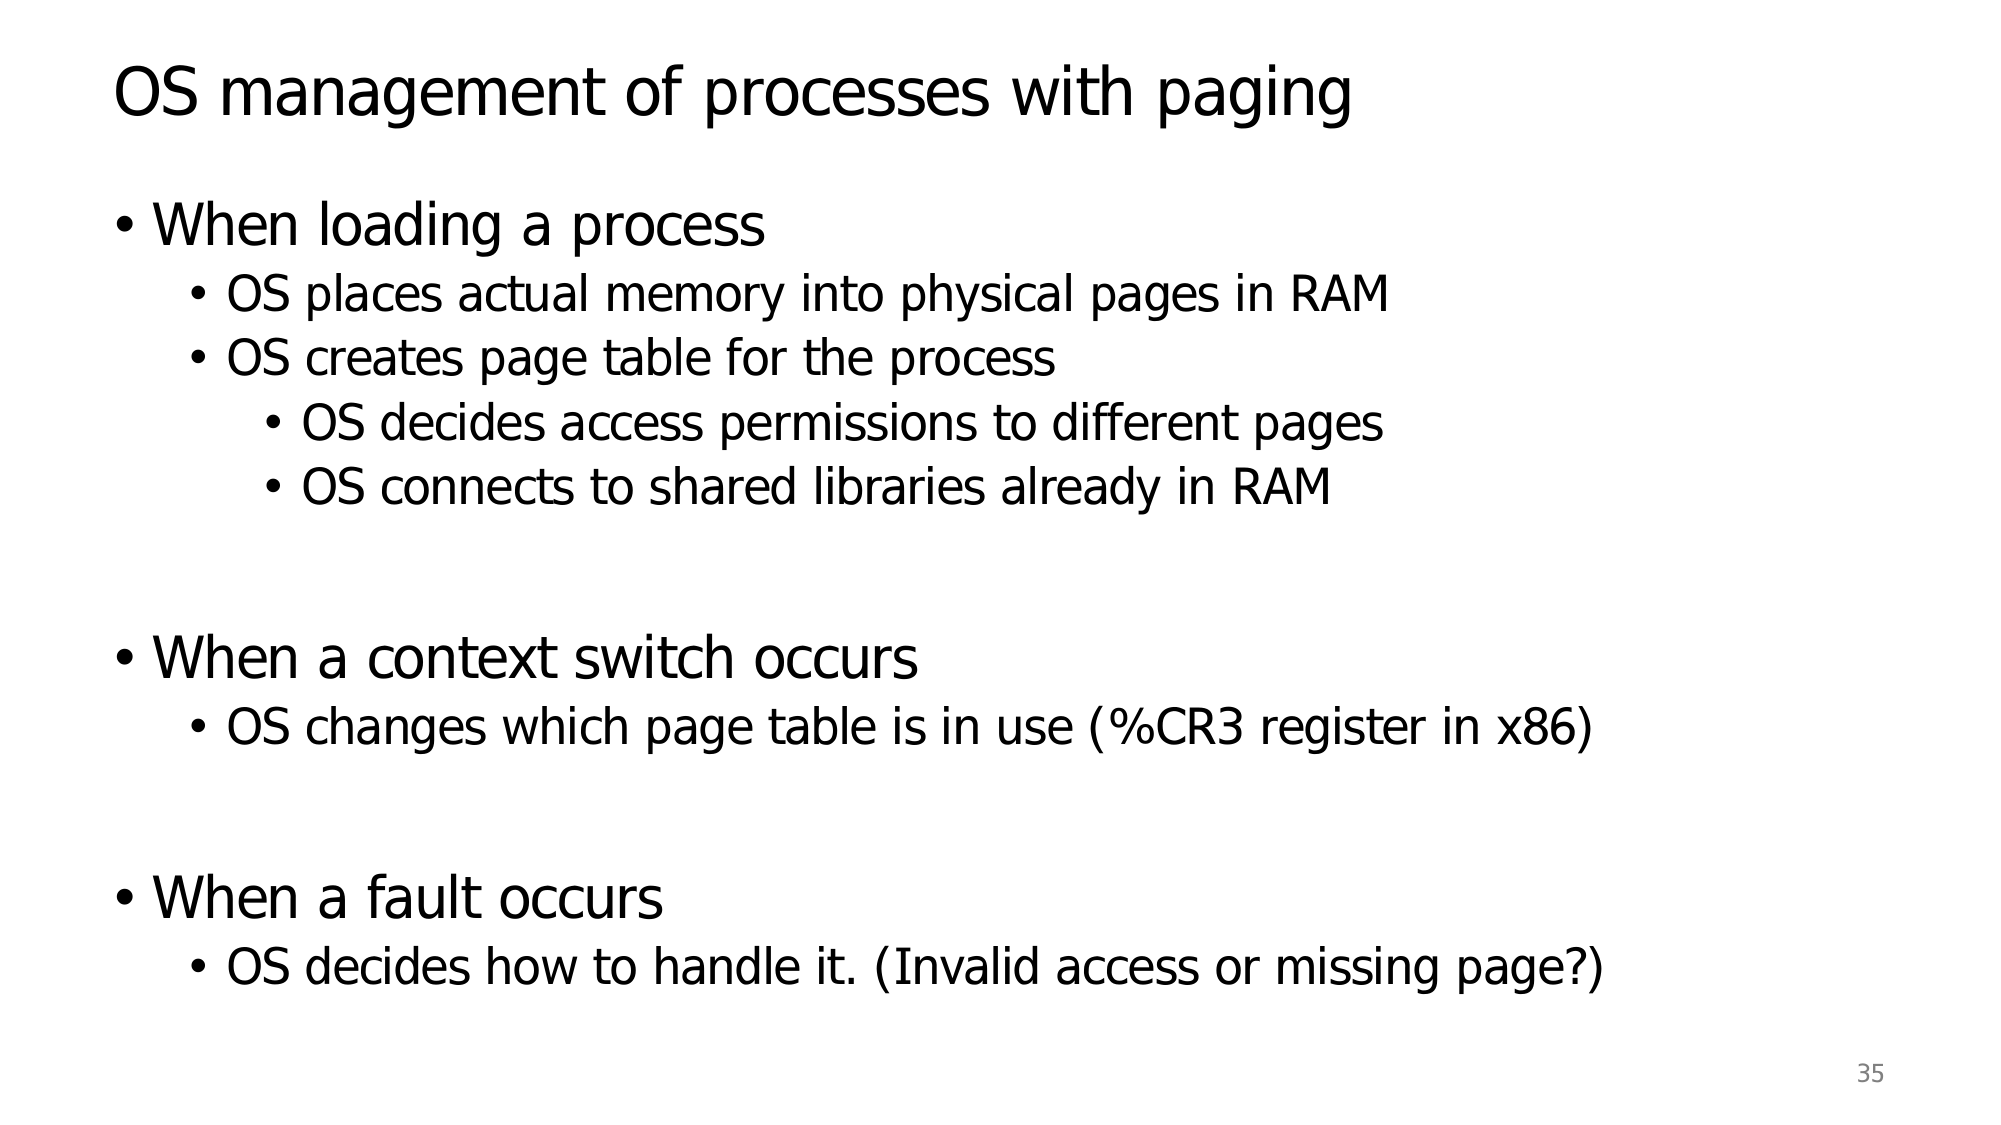

# OS management of processes with paging
When loading a process
OS places actual memory into physical pages in RAM
OS creates page table for the process
OS decides access permissions to different pages
OS connects to shared libraries already in RAM

When a context switch occurs
OS changes which page table is in use (%CR3 register in x86)

When a fault occurs
OS decides how to handle it. (Invalid access or missing page?)
35